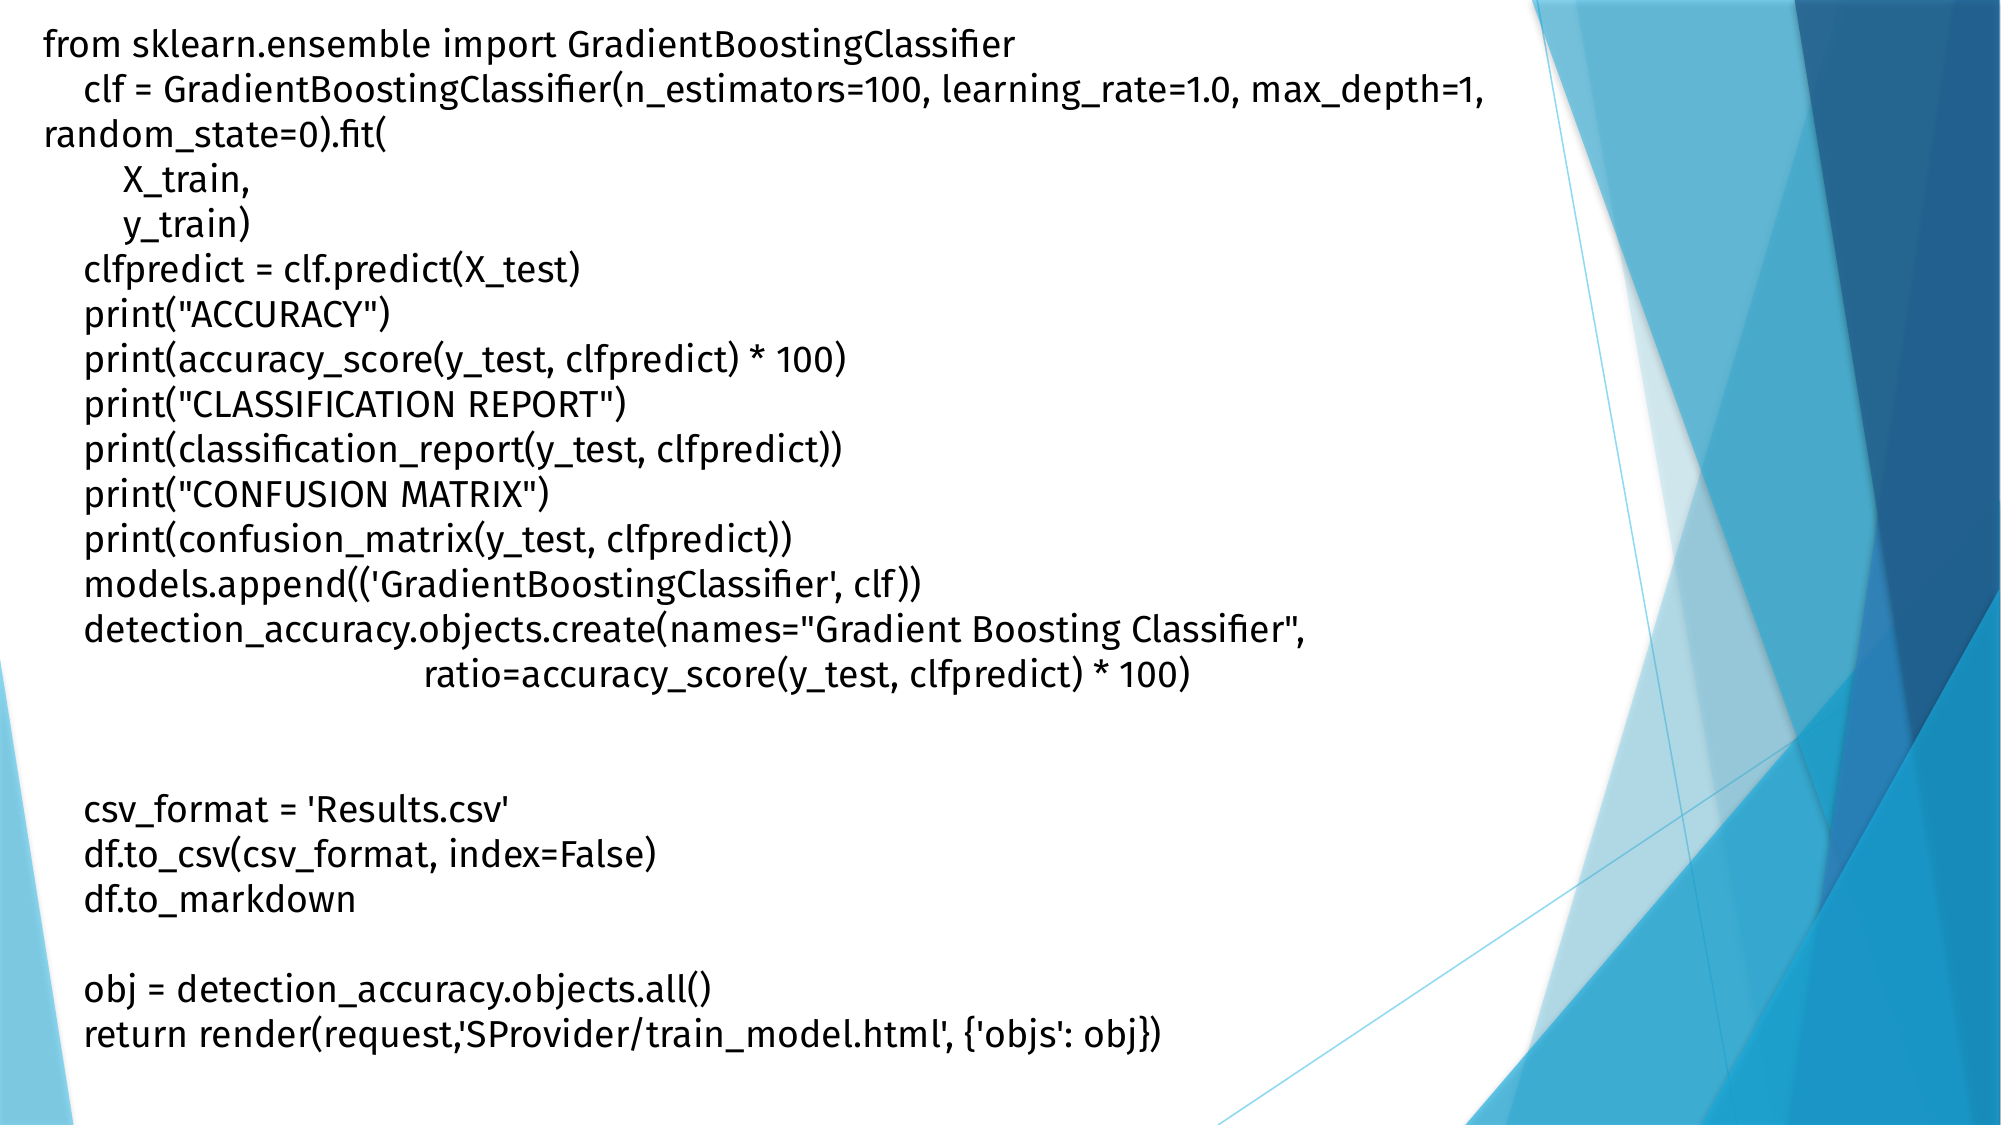

from sklearn.ensemble import GradientBoostingClassifier
    clf = GradientBoostingClassifier(n_estimators=100, learning_rate=1.0, max_depth=1, random_state=0).fit(
        X_train,
        y_train)
    clfpredict = clf.predict(X_test)
    print("ACCURACY")
    print(accuracy_score(y_test, clfpredict) * 100)
    print("CLASSIFICATION REPORT")
    print(classification_report(y_test, clfpredict))
    print("CONFUSION MATRIX")
    print(confusion_matrix(y_test, clfpredict))
    models.append(('GradientBoostingClassifier', clf))
    detection_accuracy.objects.create(names="Gradient Boosting Classifier",
                                      ratio=accuracy_score(y_test, clfpredict) * 100)

    csv_format = 'Results.csv'
    df.to_csv(csv_format, index=False)
    df.to_markdown

    obj = detection_accuracy.objects.all()
    return render(request,'SProvider/train_model.html', {'objs': obj})